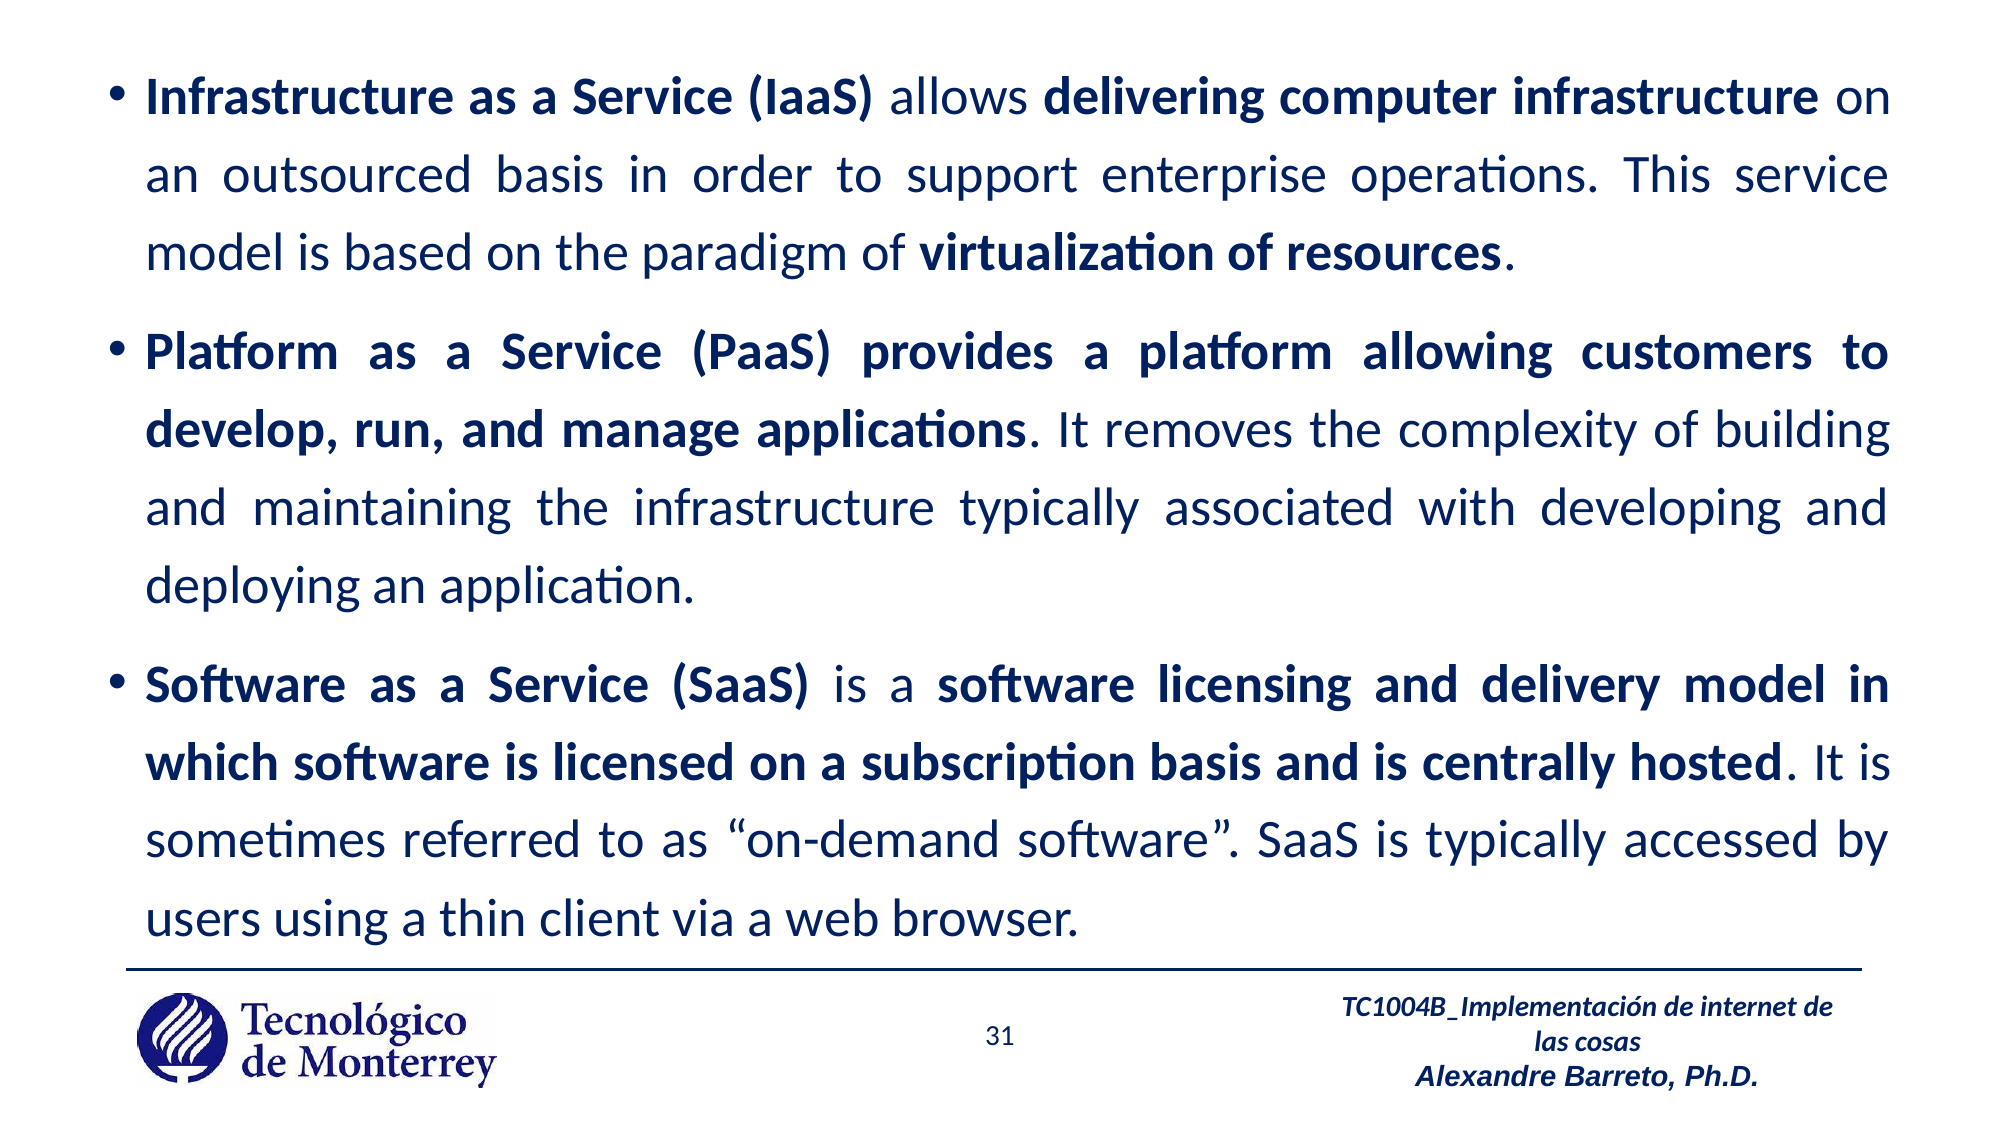

Infrastructure as a Service (IaaS) allows delivering computer infrastructure on an outsourced basis in order to support enterprise operations. This service model is based on the paradigm of virtualization of resources.
Platform as a Service (PaaS) provides a platform allowing customers to develop, run, and manage applications. It removes the complexity of building and maintaining the infrastructure typically associated with developing and deploying an application.
Software as a Service (SaaS) is a software licensing and delivery model in which software is licensed on a subscription basis and is centrally hosted. It is sometimes referred to as “on-demand software”. SaaS is typically accessed by users using a thin client via a web browser.